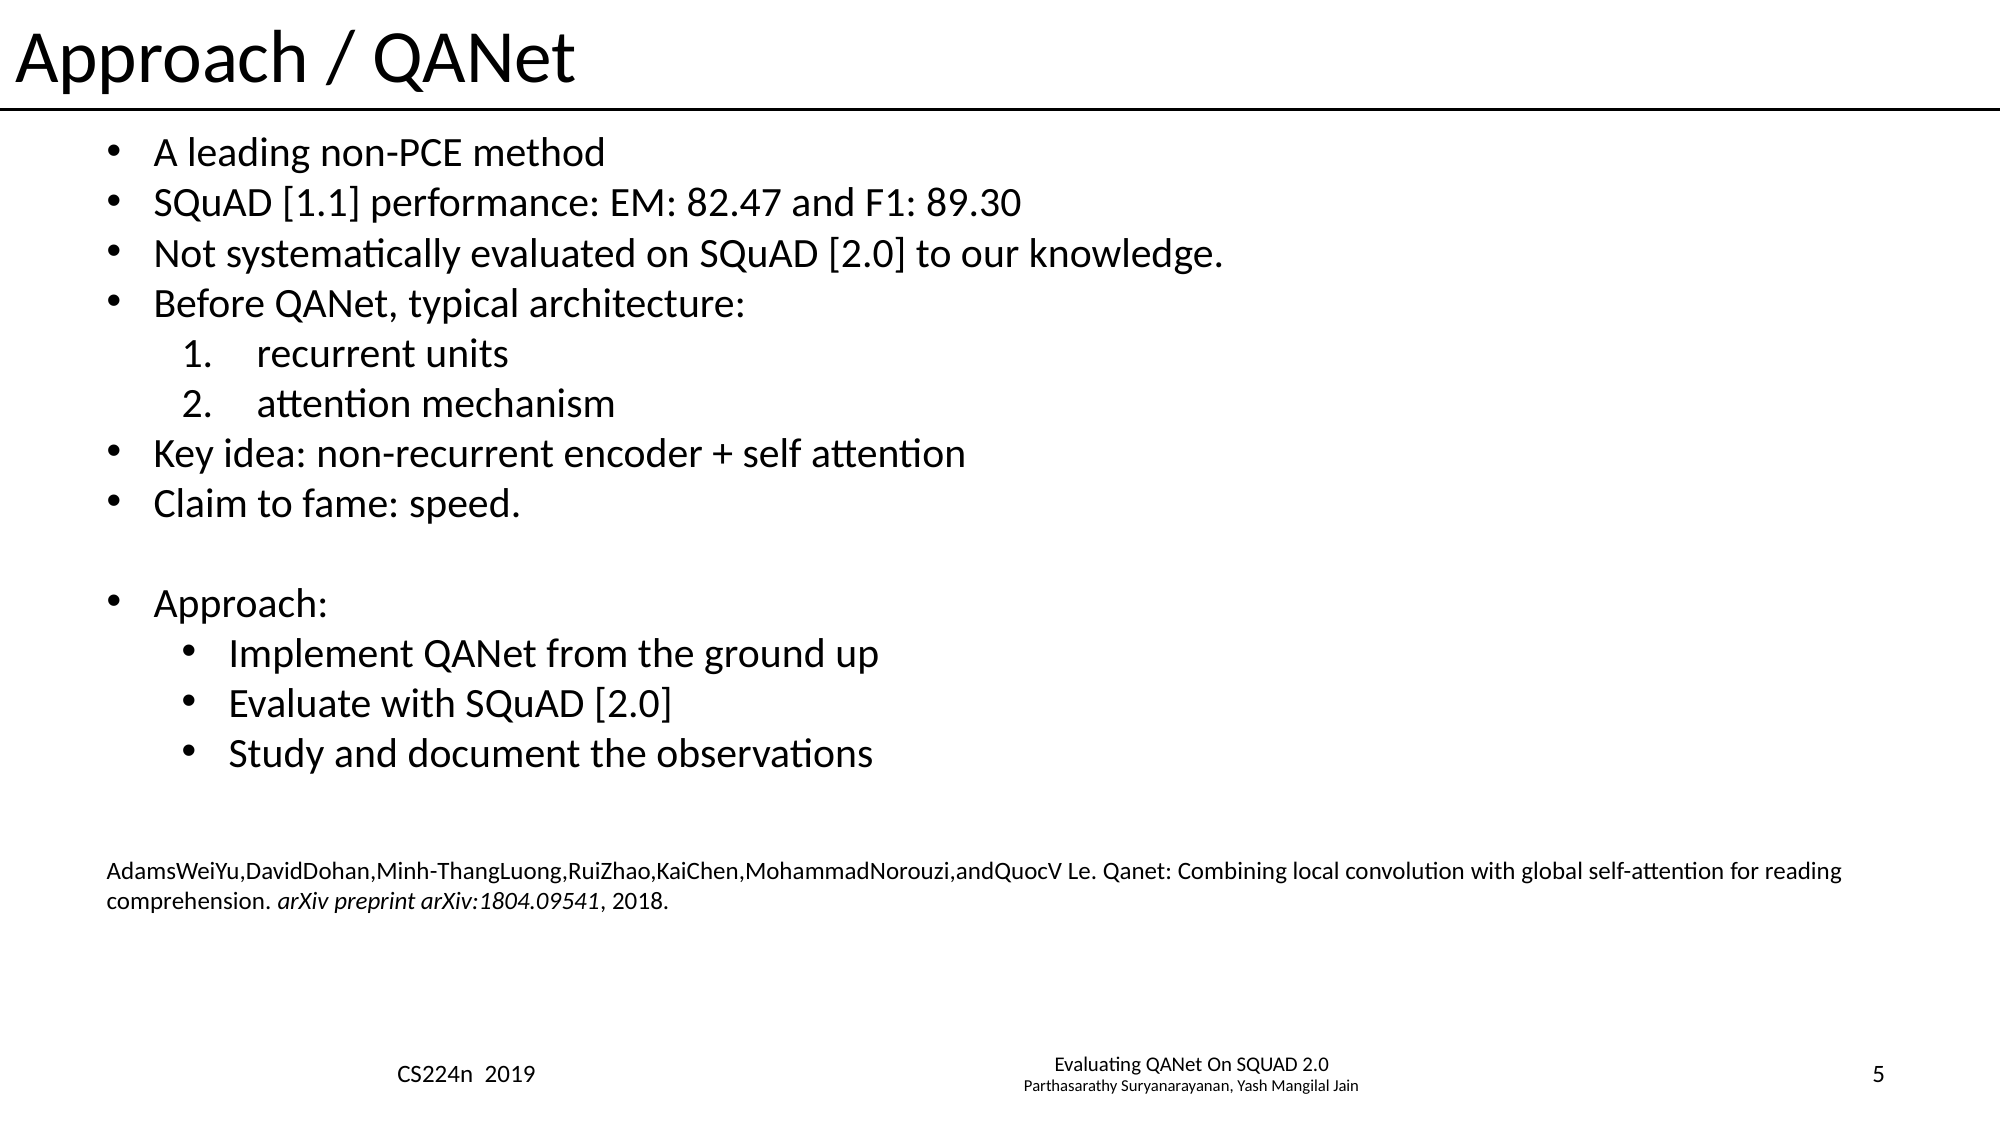

# Approach / QANet
A leading non-PCE method
SQuAD [1.1] performance: EM: 82.47 and F1: 89.30
Not systematically evaluated on SQuAD [2.0] to our knowledge.
Before QANet, typical architecture:
recurrent units
attention mechanism
Key idea: non-recurrent encoder + self attention
Claim to fame: speed.

Approach:
Implement QANet from the ground up
Evaluate with SQuAD [2.0]
Study and document the observations
AdamsWeiYu,DavidDohan,Minh-ThangLuong,RuiZhao,KaiChen,MohammadNorouzi,andQuocV Le. Qanet: Combining local convolution with global self-attention for reading comprehension. arXiv preprint arXiv:1804.09541, 2018.
CS224n  2019
Evaluating QANet On SQUAD 2.0
Parthasarathy Suryanarayanan, Yash Mangilal Jain

5